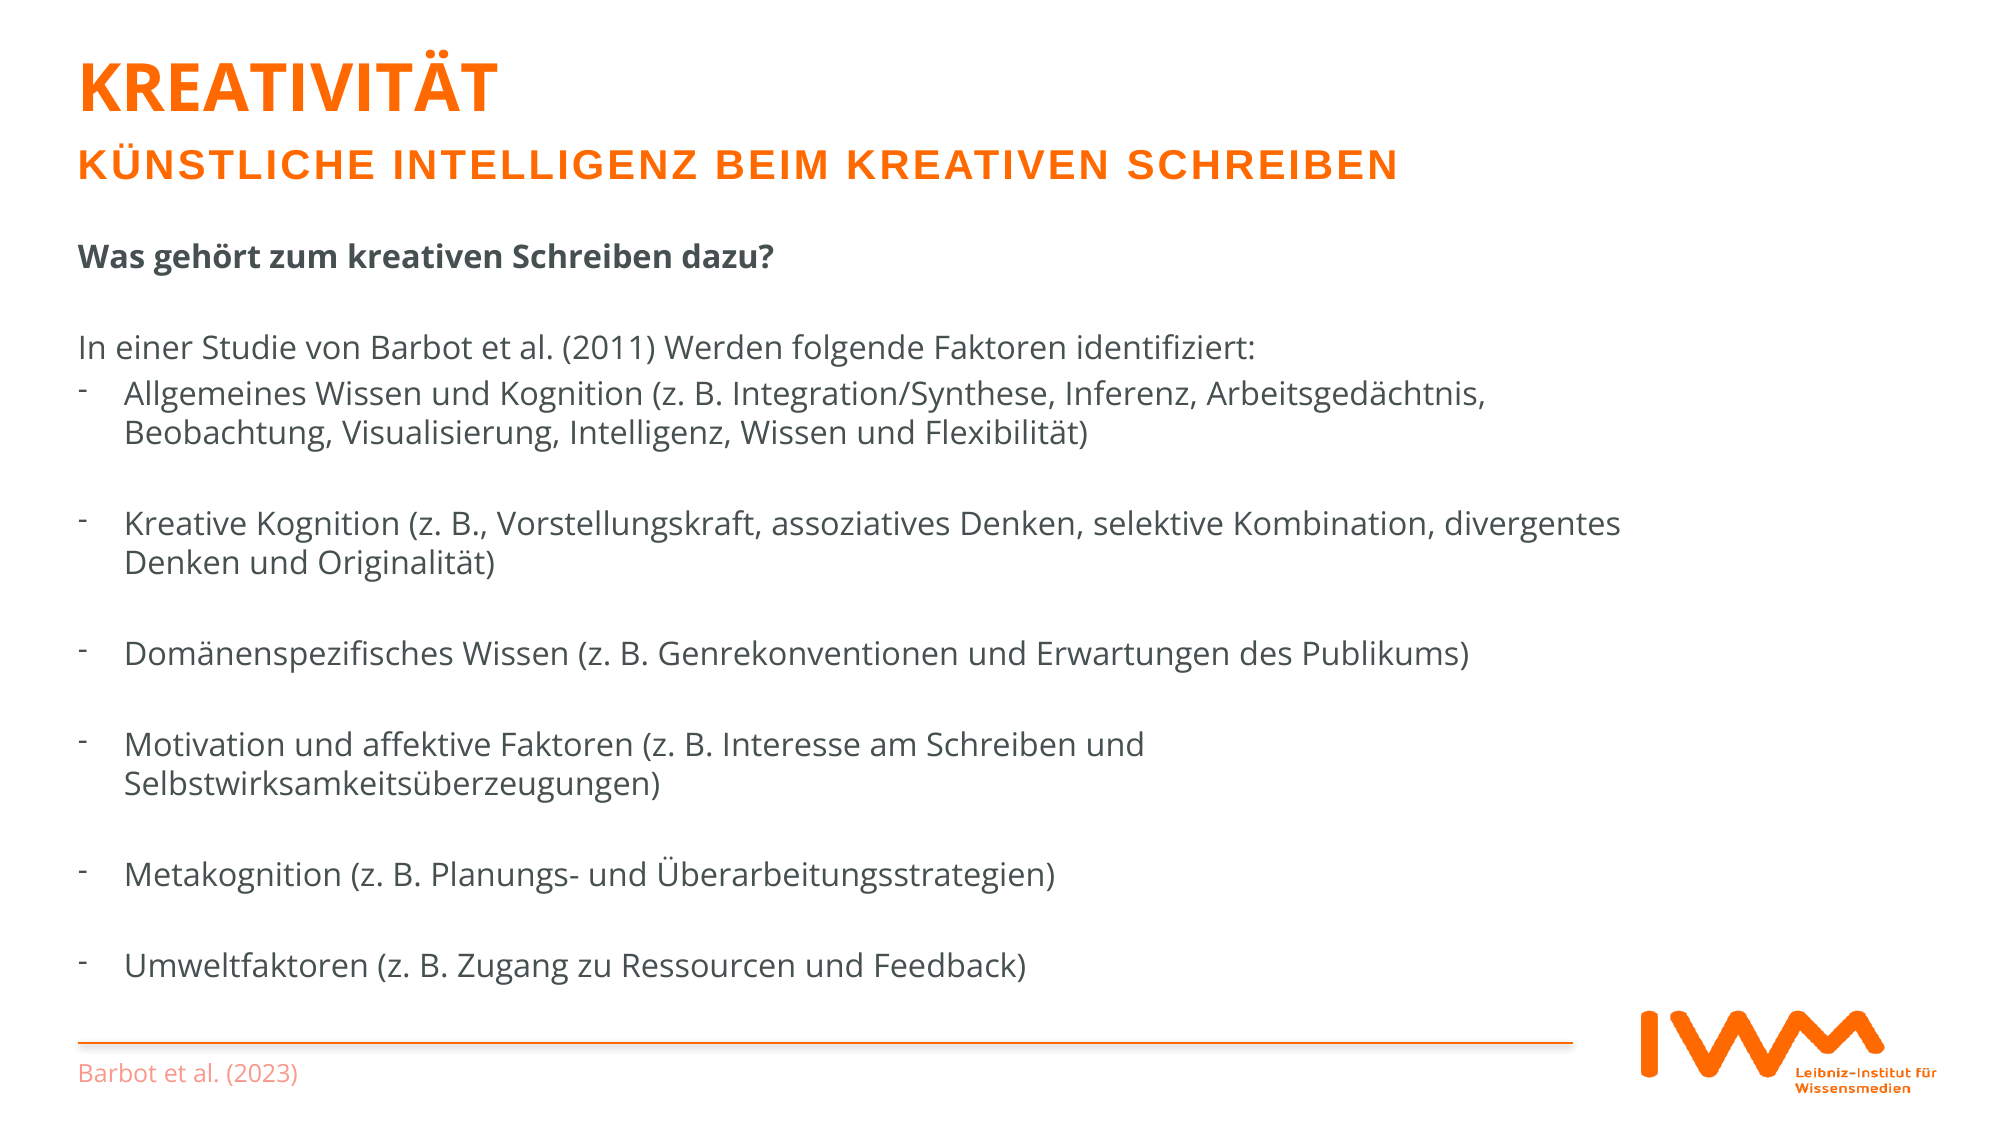

# Kreativität
künstliche Intelligenz beim kreativen schreiben
Was gehört zum kreativen Schreiben dazu?

In einer Studie von Barbot et al. (2011) Werden folgende Faktoren identifiziert:
Allgemeines Wissen und Kognition (z. B. Integration/Synthese, Inferenz, Arbeitsgedächtnis, Beobachtung, Visualisierung, Intelligenz, Wissen und Flexibilität)

Kreative Kognition (z. B., Vorstellungskraft, assoziatives Denken, selektive Kombination, divergentes Denken und Originalität)

Domänenspezifisches Wissen (z. B. Genrekonventionen und Erwartungen des Publikums)

Motivation und affektive Faktoren (z. B. Interesse am Schreiben und Selbstwirksamkeitsüberzeugungen)

Metakognition (z. B. Planungs- und Überarbeitungsstrategien)

Umweltfaktoren (z. B. Zugang zu Ressourcen und Feedback)

Barbot et al. (2023)